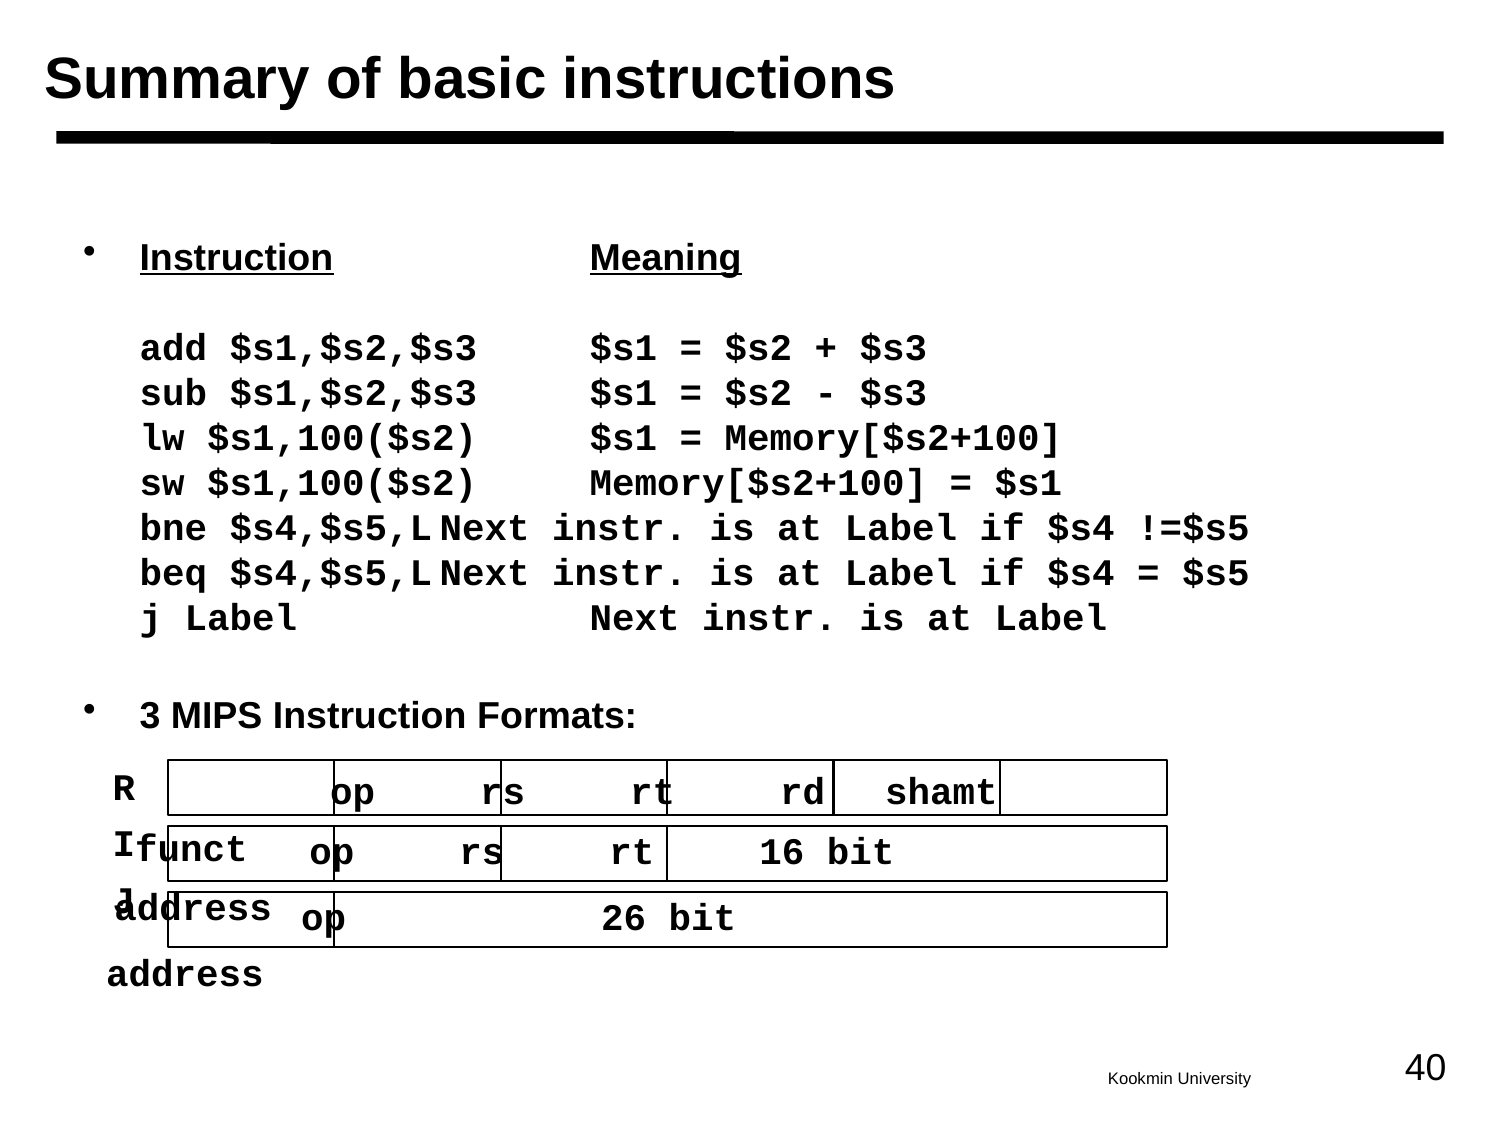

Summary of basic instructions
Instruction		Meaning
add $s1,$s2,$s3	$s1 = $s2 + $s3
sub $s1,$s2,$s3	$s1 = $s2 - $s3
lw $s1,100($s2)	$s1 = Memory[$s2+100]
sw $s1,100($s2)	Memory[$s2+100] = $s1
bne $s4,$s5,L	Next instr. is at Label if $s4 !=$s5
beq $s4,$s5,L	Next instr. is at Label if $s4 = $s5
j Label		Next instr. is at Label
3 MIPS Instruction Formats:
	  op	  rs	  rt	  rd	shamt	funct
	  op	  rs	  rt	  16 bit address
	  op	  	  26 bit address

R
I
J
40